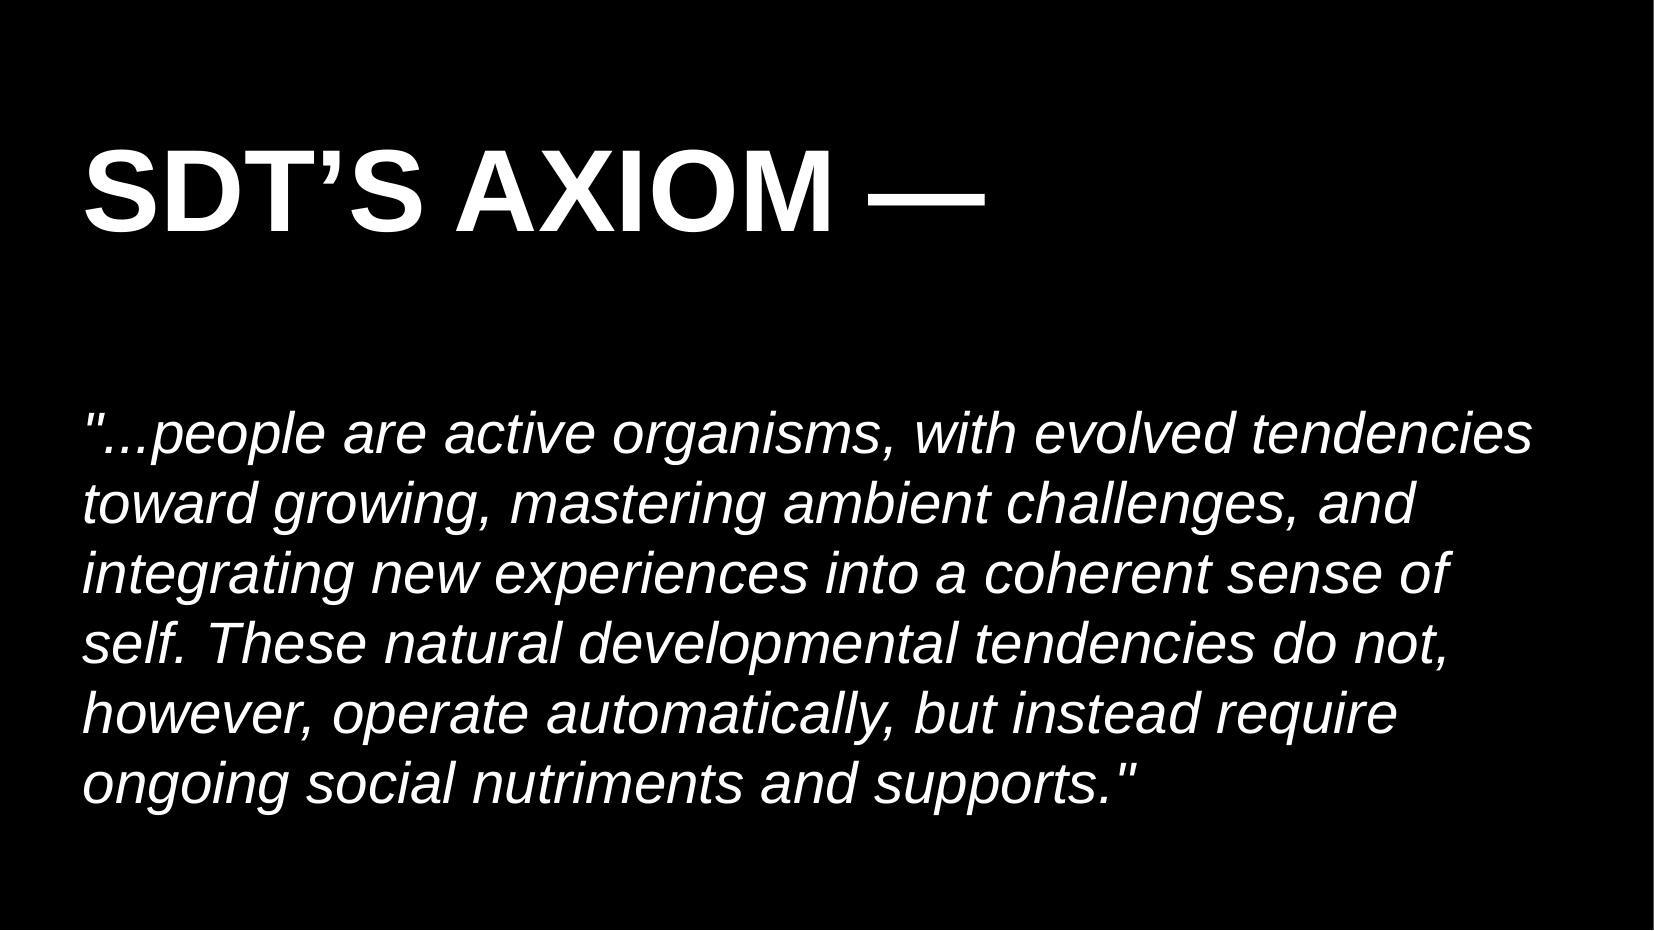

# SDT’S AXIOM —

"...people are active organisms, with evolved tendencies toward growing, mastering ambient challenges, and integrating new experiences into a coherent sense of self. These natural developmental tendencies do not, however, operate automatically, but instead require ongoing social nutriments and supports."